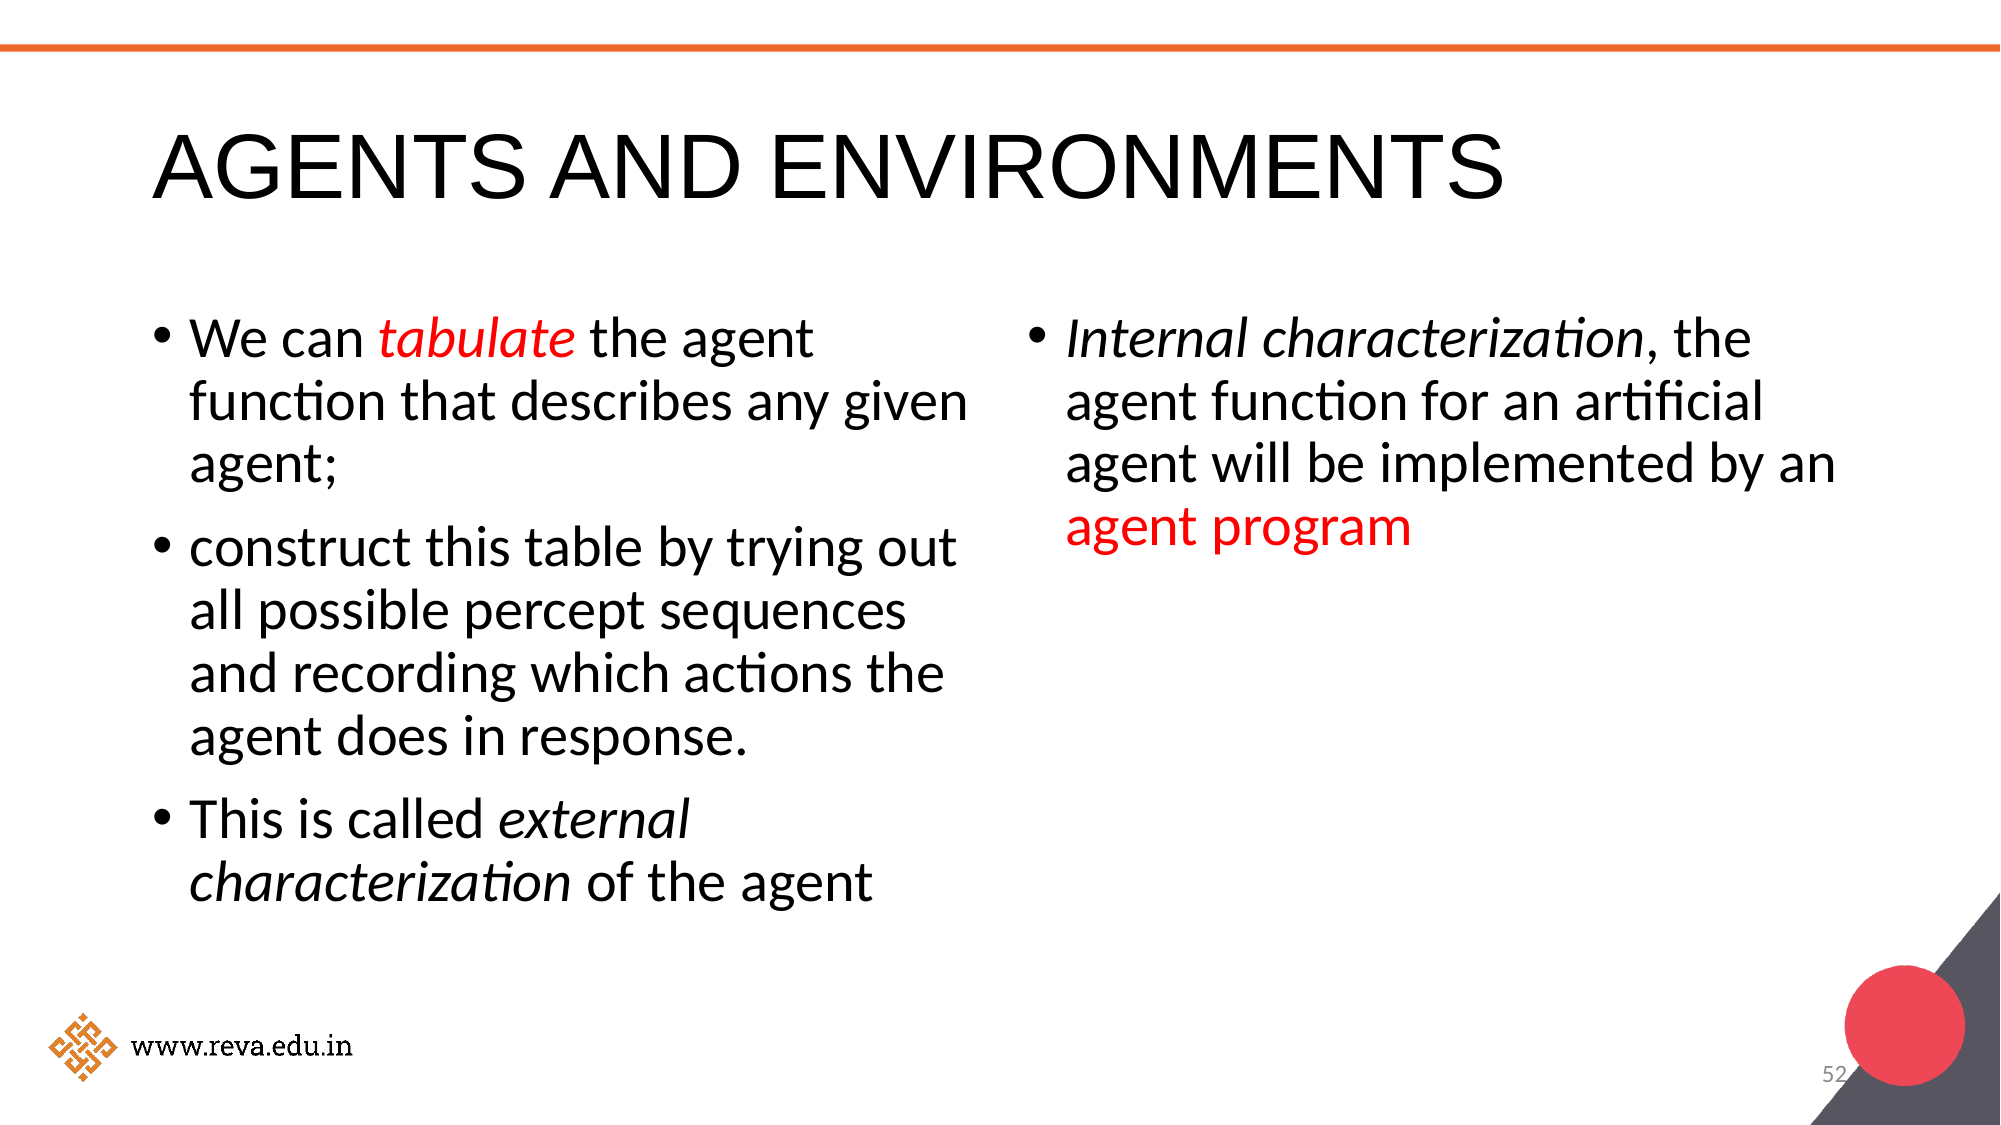

# AGENTS AND ENVIRONMENTS
We can tabulate the agent function that describes any given agent;
construct this table by trying out all possible percept sequences and recording which actions the agent does in response.
This is called external characterization of the agent

Internal characterization, the agent function for an artificial agent will be implemented by an agent program

52